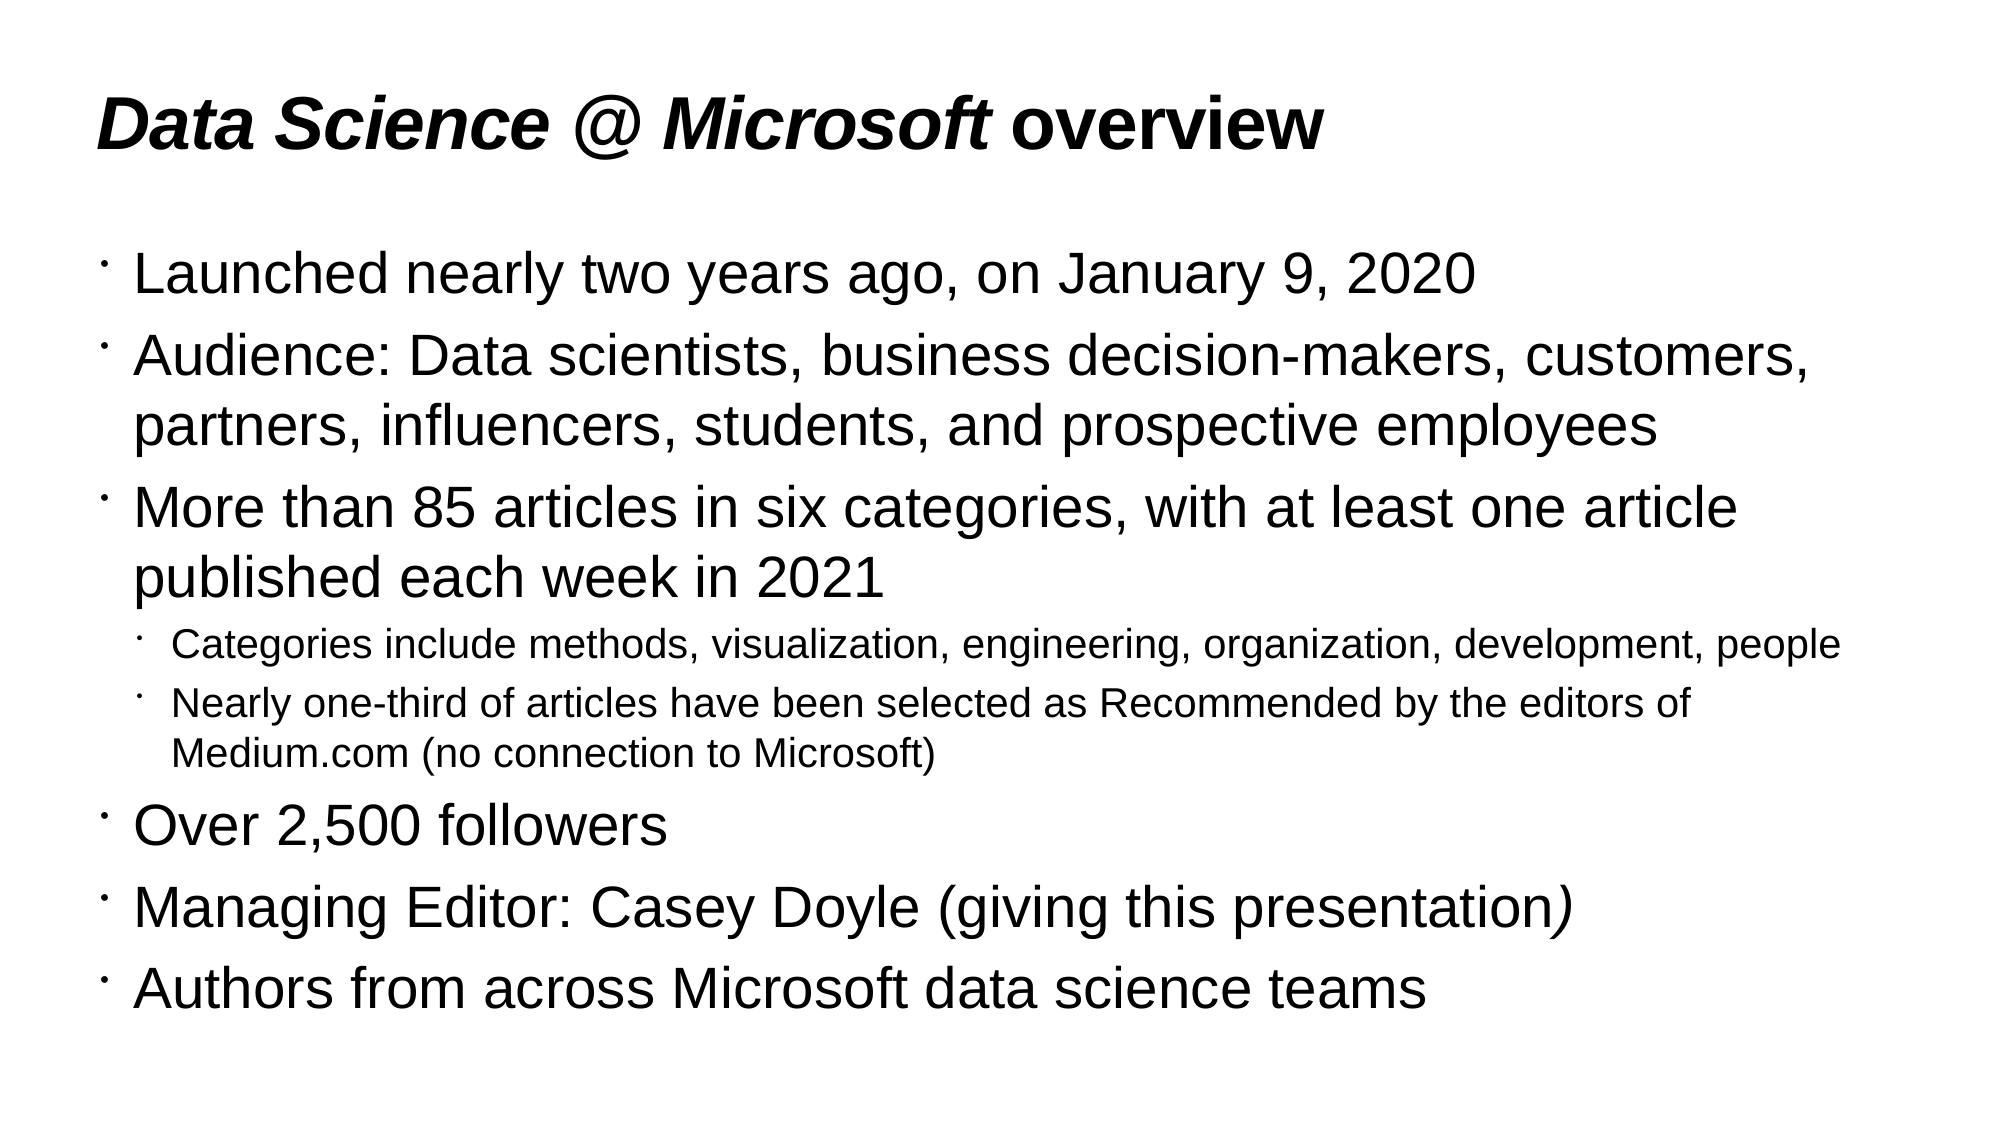

# Data Science @ Microsoft overview
Launched nearly two years ago, on January 9, 2020
Audience: Data scientists, business decision-makers, customers, partners, influencers, students, and prospective employees
More than 85 articles in six categories, with at least one article published each week in 2021
Categories include methods, visualization, engineering, organization, development, people
Nearly one-third of articles have been selected as Recommended by the editors of Medium.com (no connection to Microsoft)
Over 2,500 followers
Managing Editor: Casey Doyle (giving this presentation)
Authors from across Microsoft data science teams